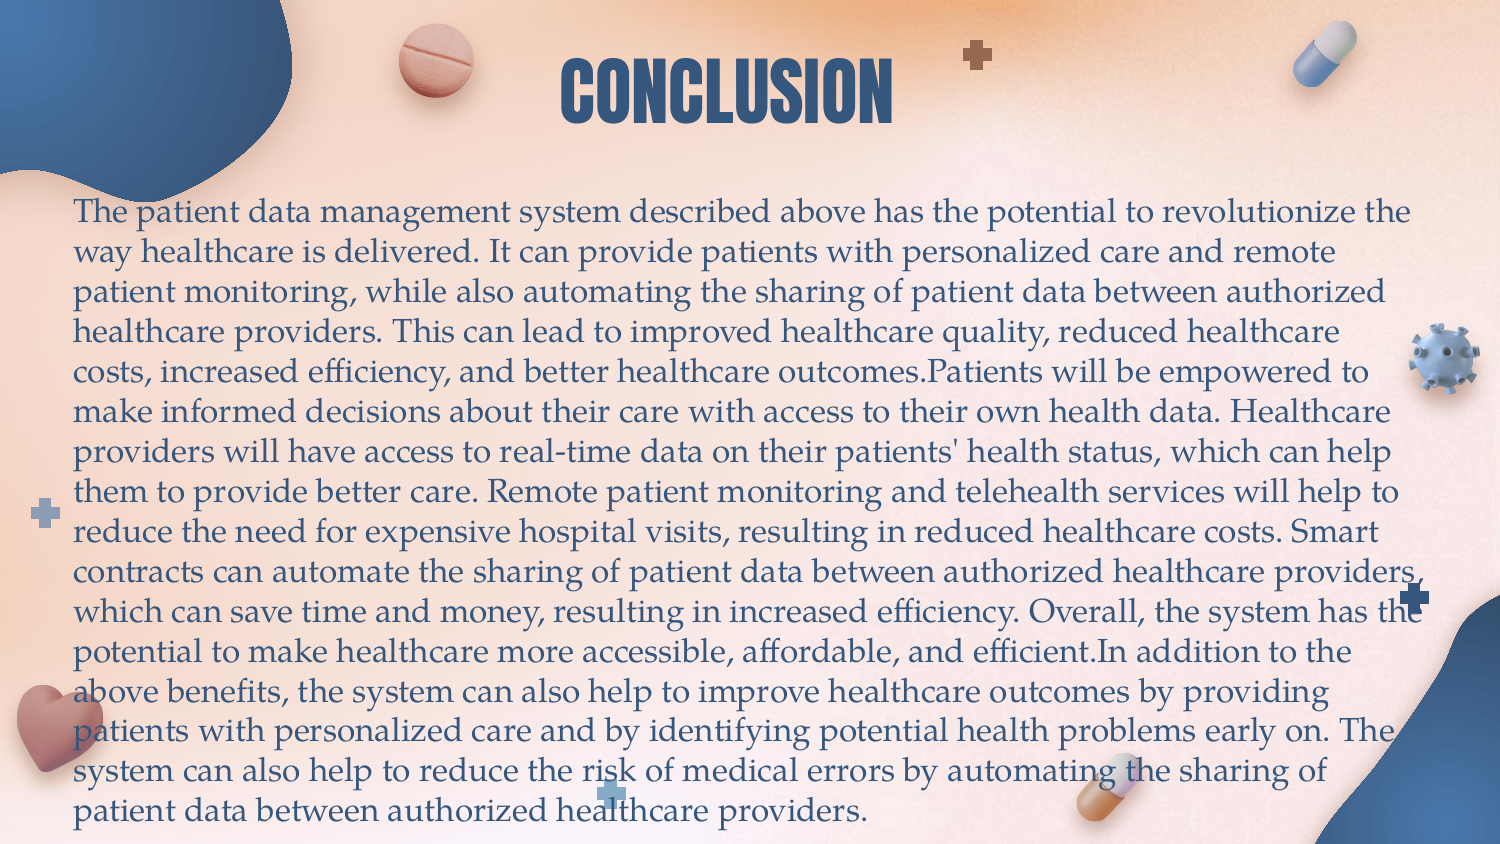

CONCLUSION
The patient data management system described above has the potential to revolutionize the way healthcare is delivered. It can provide patients with personalized care and remote patient monitoring, while also automating the sharing of patient data between authorized healthcare providers. This can lead to improved healthcare quality, reduced healthcare costs, increased efficiency, and better healthcare outcomes.Patients will be empowered to make informed decisions about their care with access to their own health data. Healthcare providers will have access to real-time data on their patients' health status, which can help them to provide better care. Remote patient monitoring and telehealth services will help to reduce the need for expensive hospital visits, resulting in reduced healthcare costs. Smart contracts can automate the sharing of patient data between authorized healthcare providers, which can save time and money, resulting in increased efficiency. Overall, the system has the potential to make healthcare more accessible, affordable, and efficient.In addition to the above benefits, the system can also help to improve healthcare outcomes by providing patients with personalized care and by identifying potential health problems early on. The system can also help to reduce the risk of medical errors by automating the sharing of patient data between authorized healthcare providers.